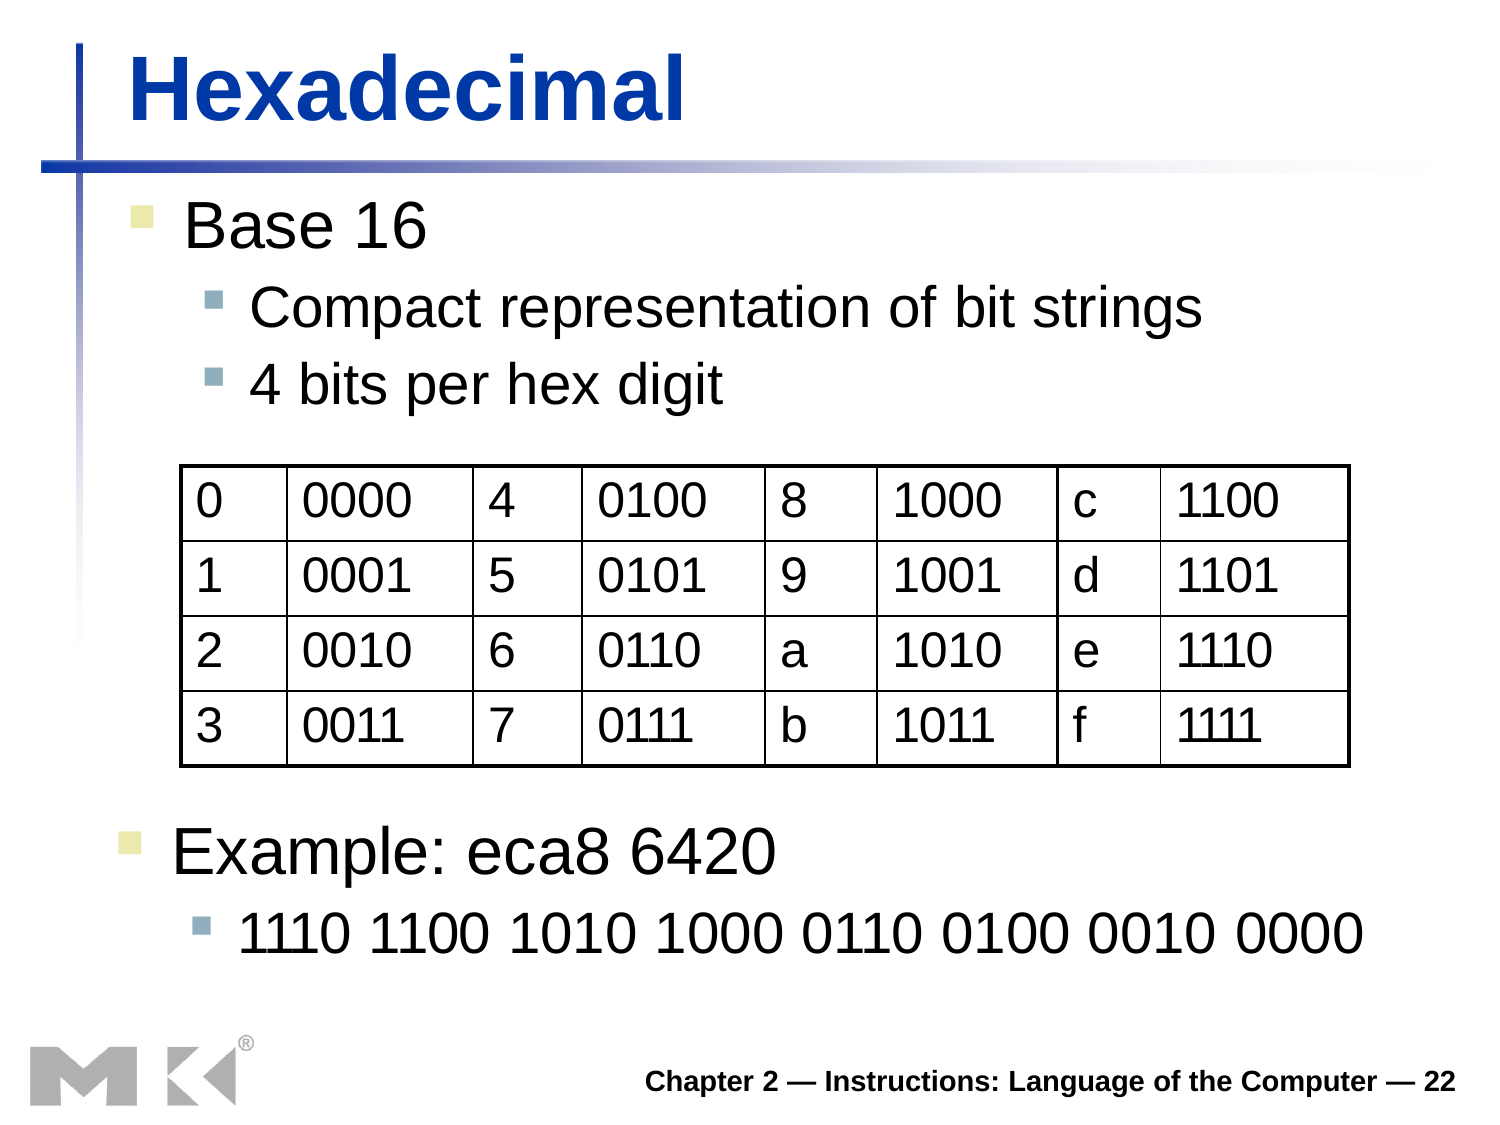

# Hexadecimal
Base 16
Compact representation of bit strings
4 bits per hex digit
| 0 | 0000 | 4 | 0100 | 8 | 1000 | c | 1100 |
| --- | --- | --- | --- | --- | --- | --- | --- |
| 1 | 0001 | 5 | 0101 | 9 | 1001 | d | 1101 |
| 2 | 0010 | 6 | 0110 | a | 1010 | e | 1110 |
| 3 | 0011 | 7 | 0111 | b | 1011 | f | 1111 |
Example: eca8 6420
1110 1100 1010 1000 0110 0100 0010 0000
Chapter 2 — Instructions: Language of the Computer — 22